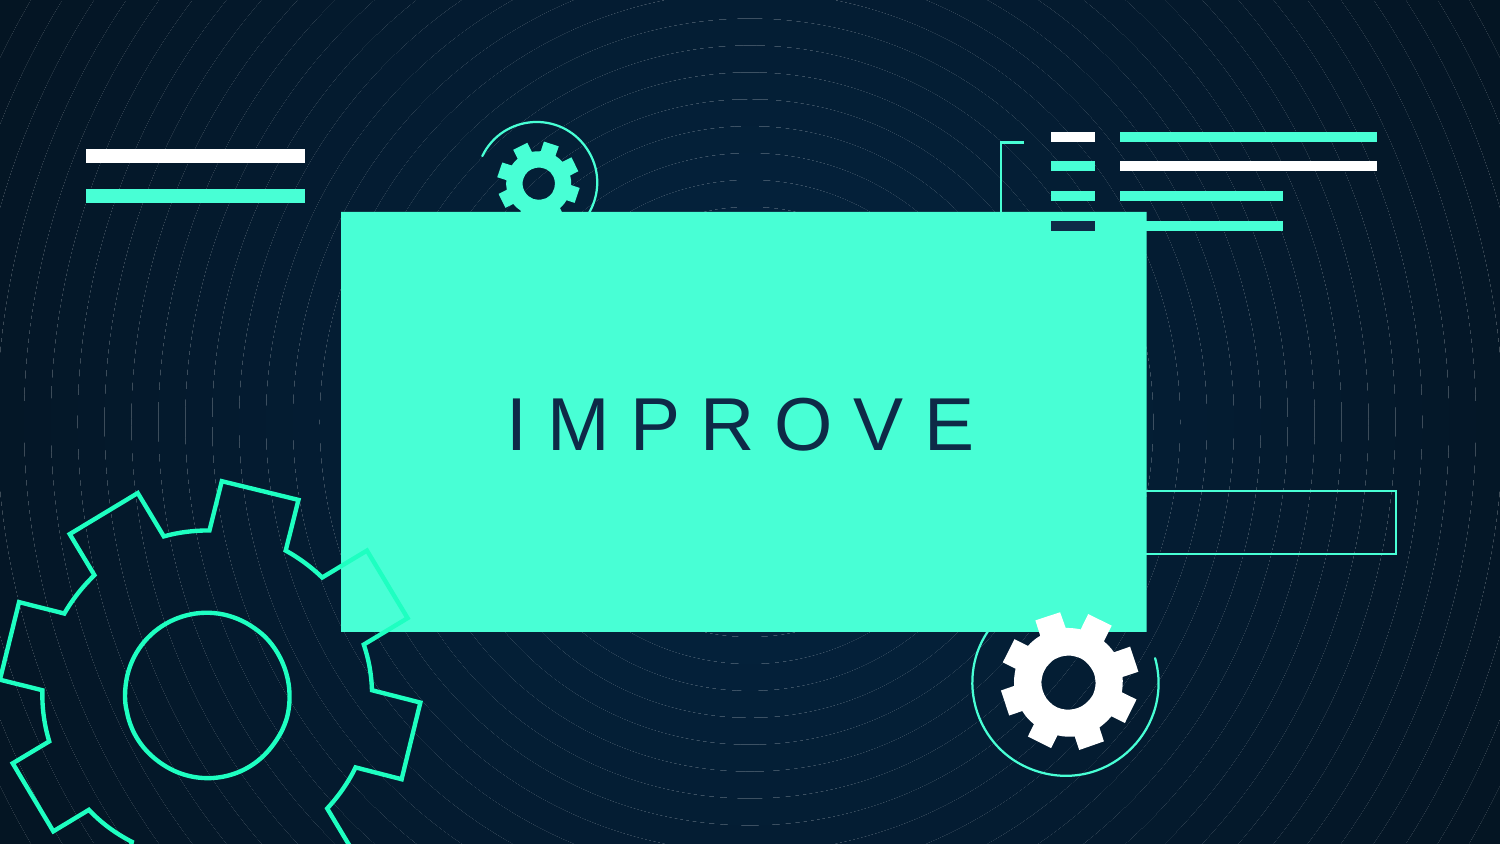

# I M P R O V E